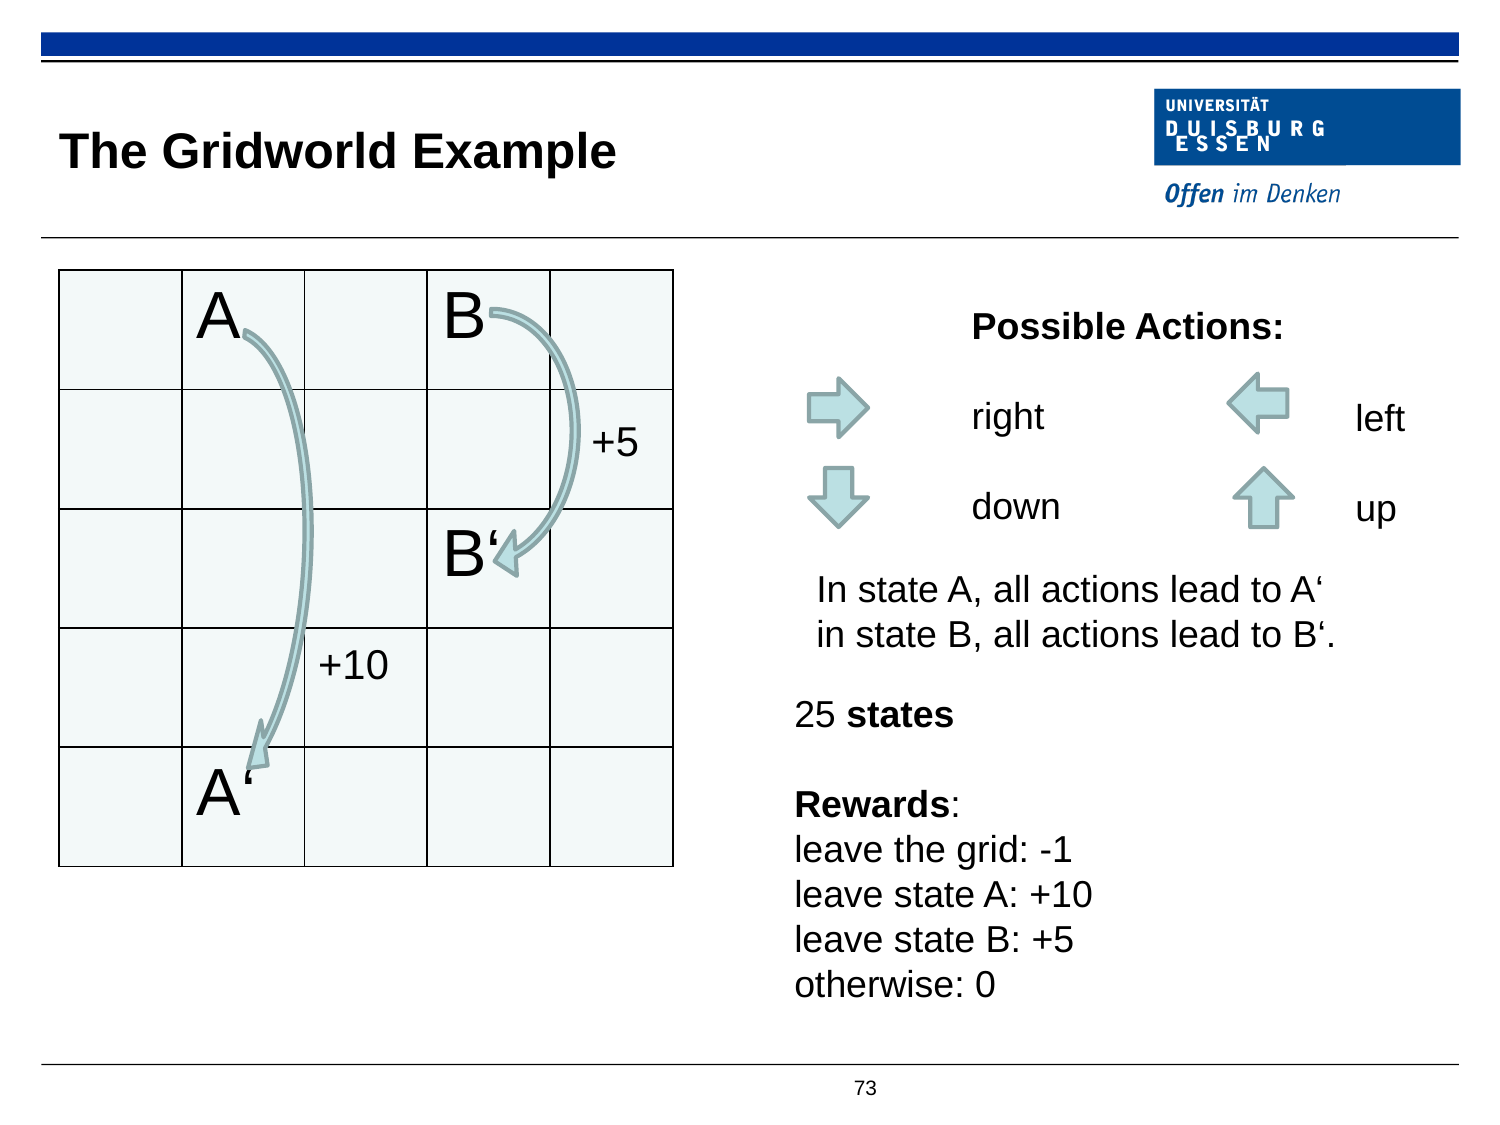

# The Gridworld Example
|  | A |  | B |  |
| --- | --- | --- | --- | --- |
|  |  |  |  |  |
|  |  |  | B‘ |  |
|  |  |  |  |  |
|  | A‘ |  |  |  |
Possible Actions:

right

down

left

up

+5

In state A, all actions lead to A‘
in state B, all actions lead to B‘.
+10
25 states

Rewards:
leave the grid: -1
leave state A: +10
leave state B: +5
otherwise: 0